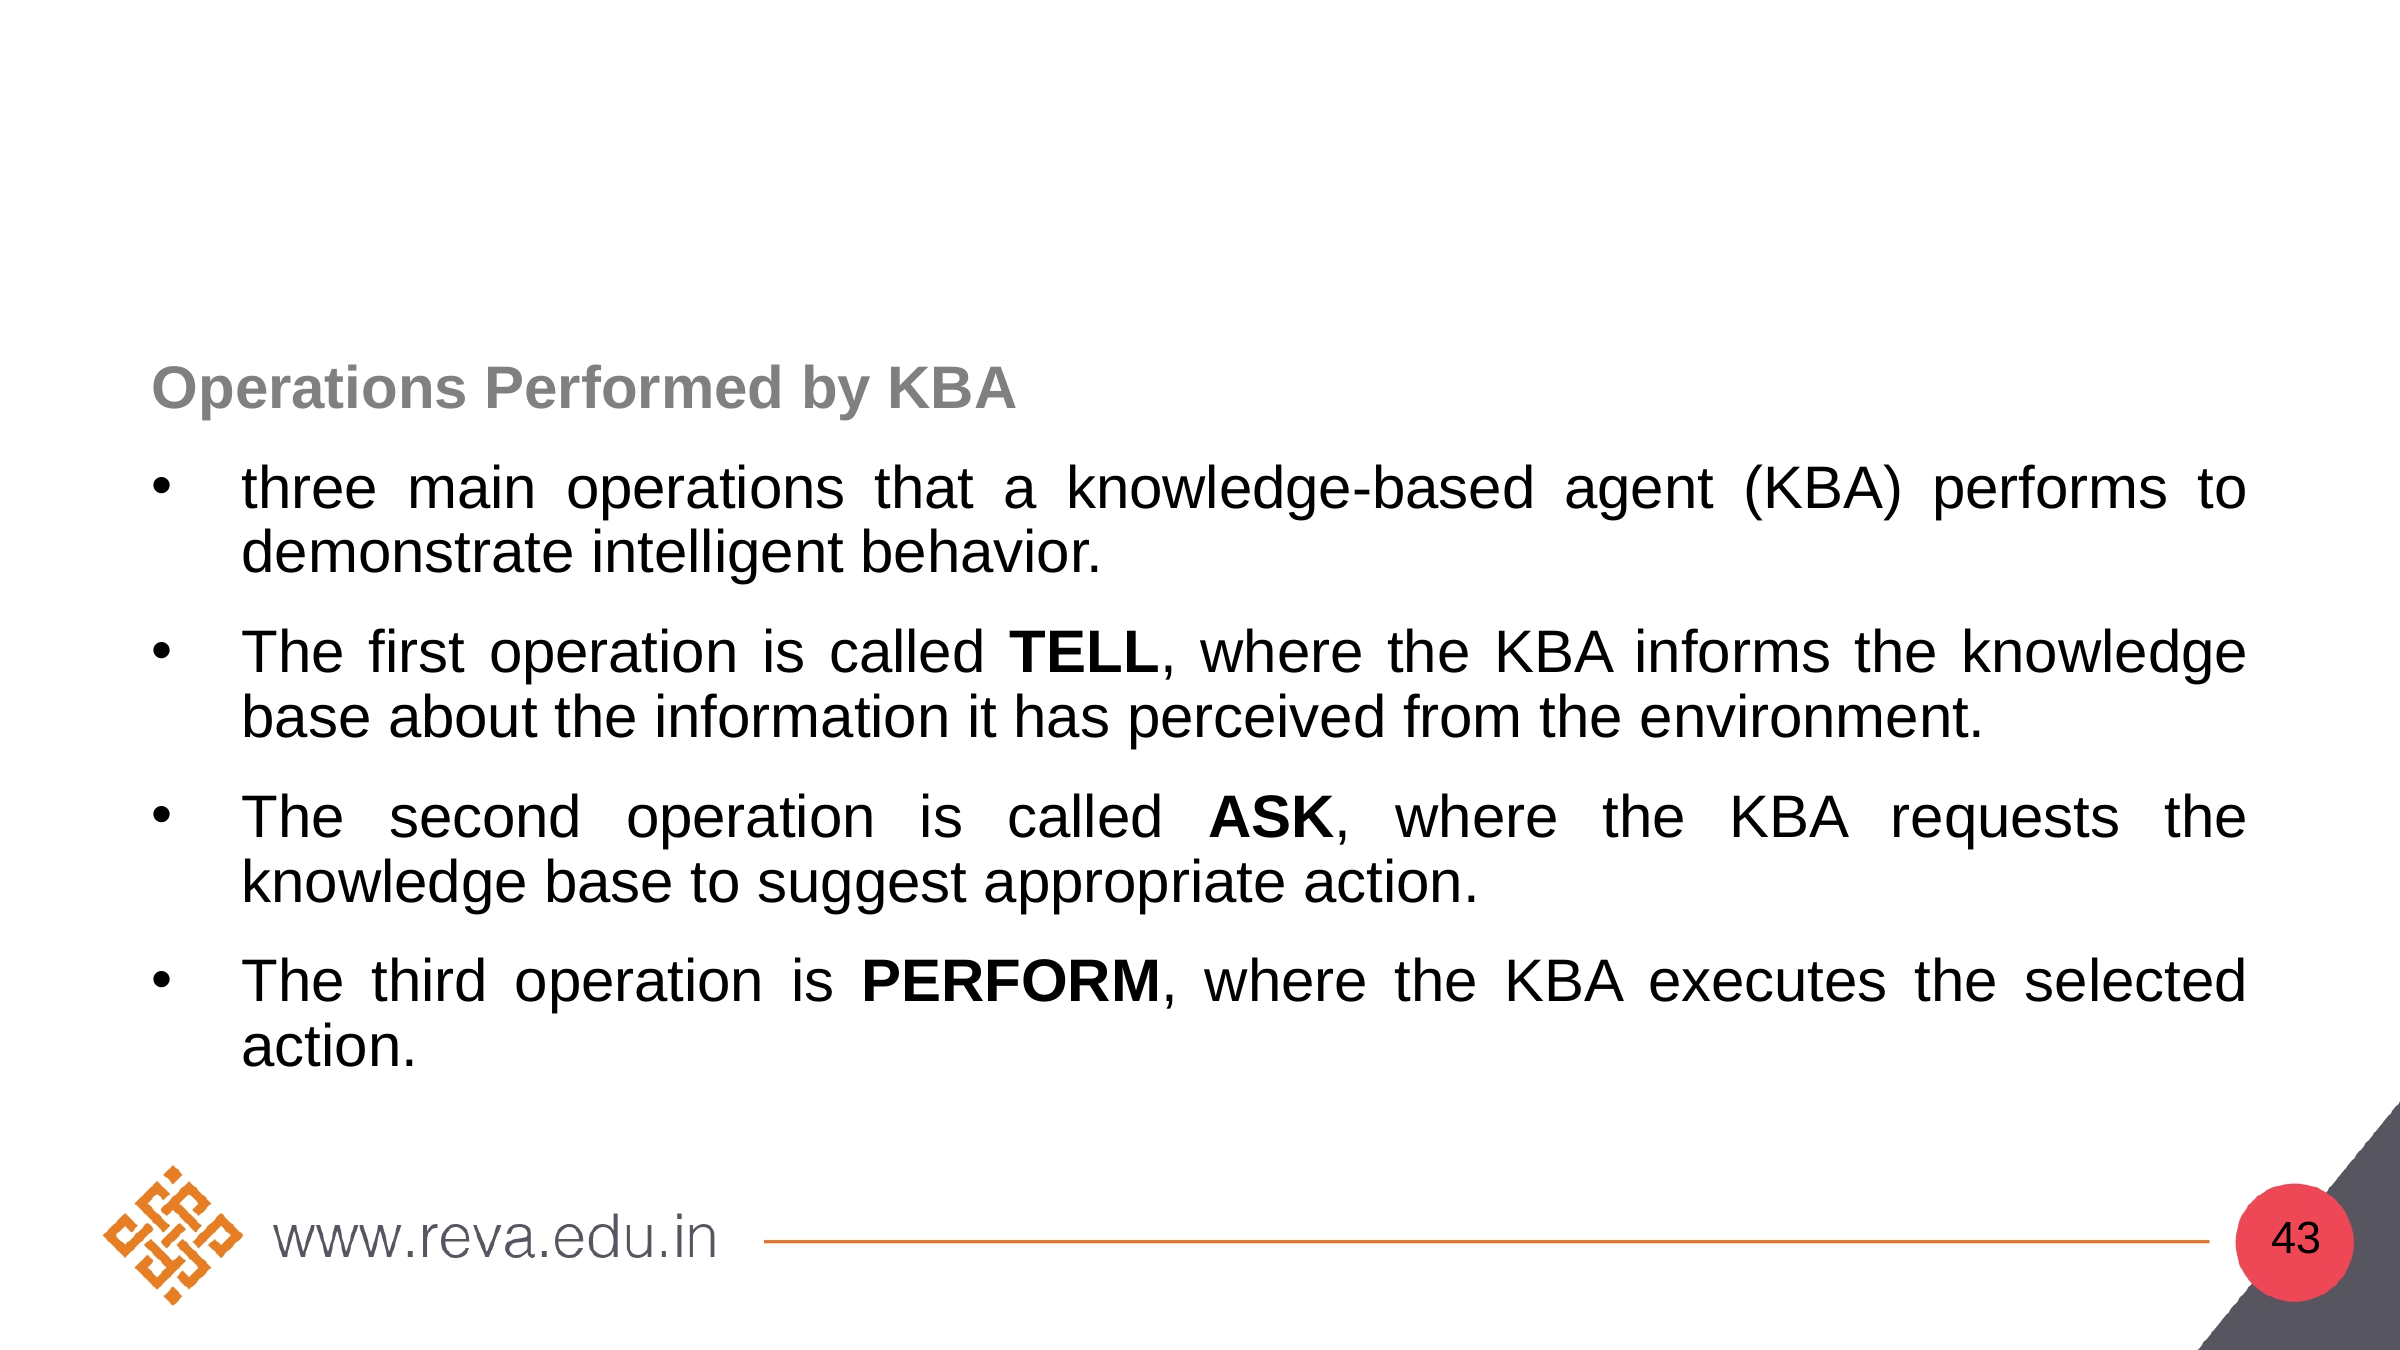

#
Operations Performed by KBA
three main operations that a knowledge-based agent (KBA) performs to demonstrate intelligent behavior.
The first operation is called TELL, where the KBA informs the knowledge base about the information it has perceived from the environment.
The second operation is called ASK, where the KBA requests the knowledge base to suggest appropriate action.
The third operation is PERFORM, where the KBA executes the selected action.

43